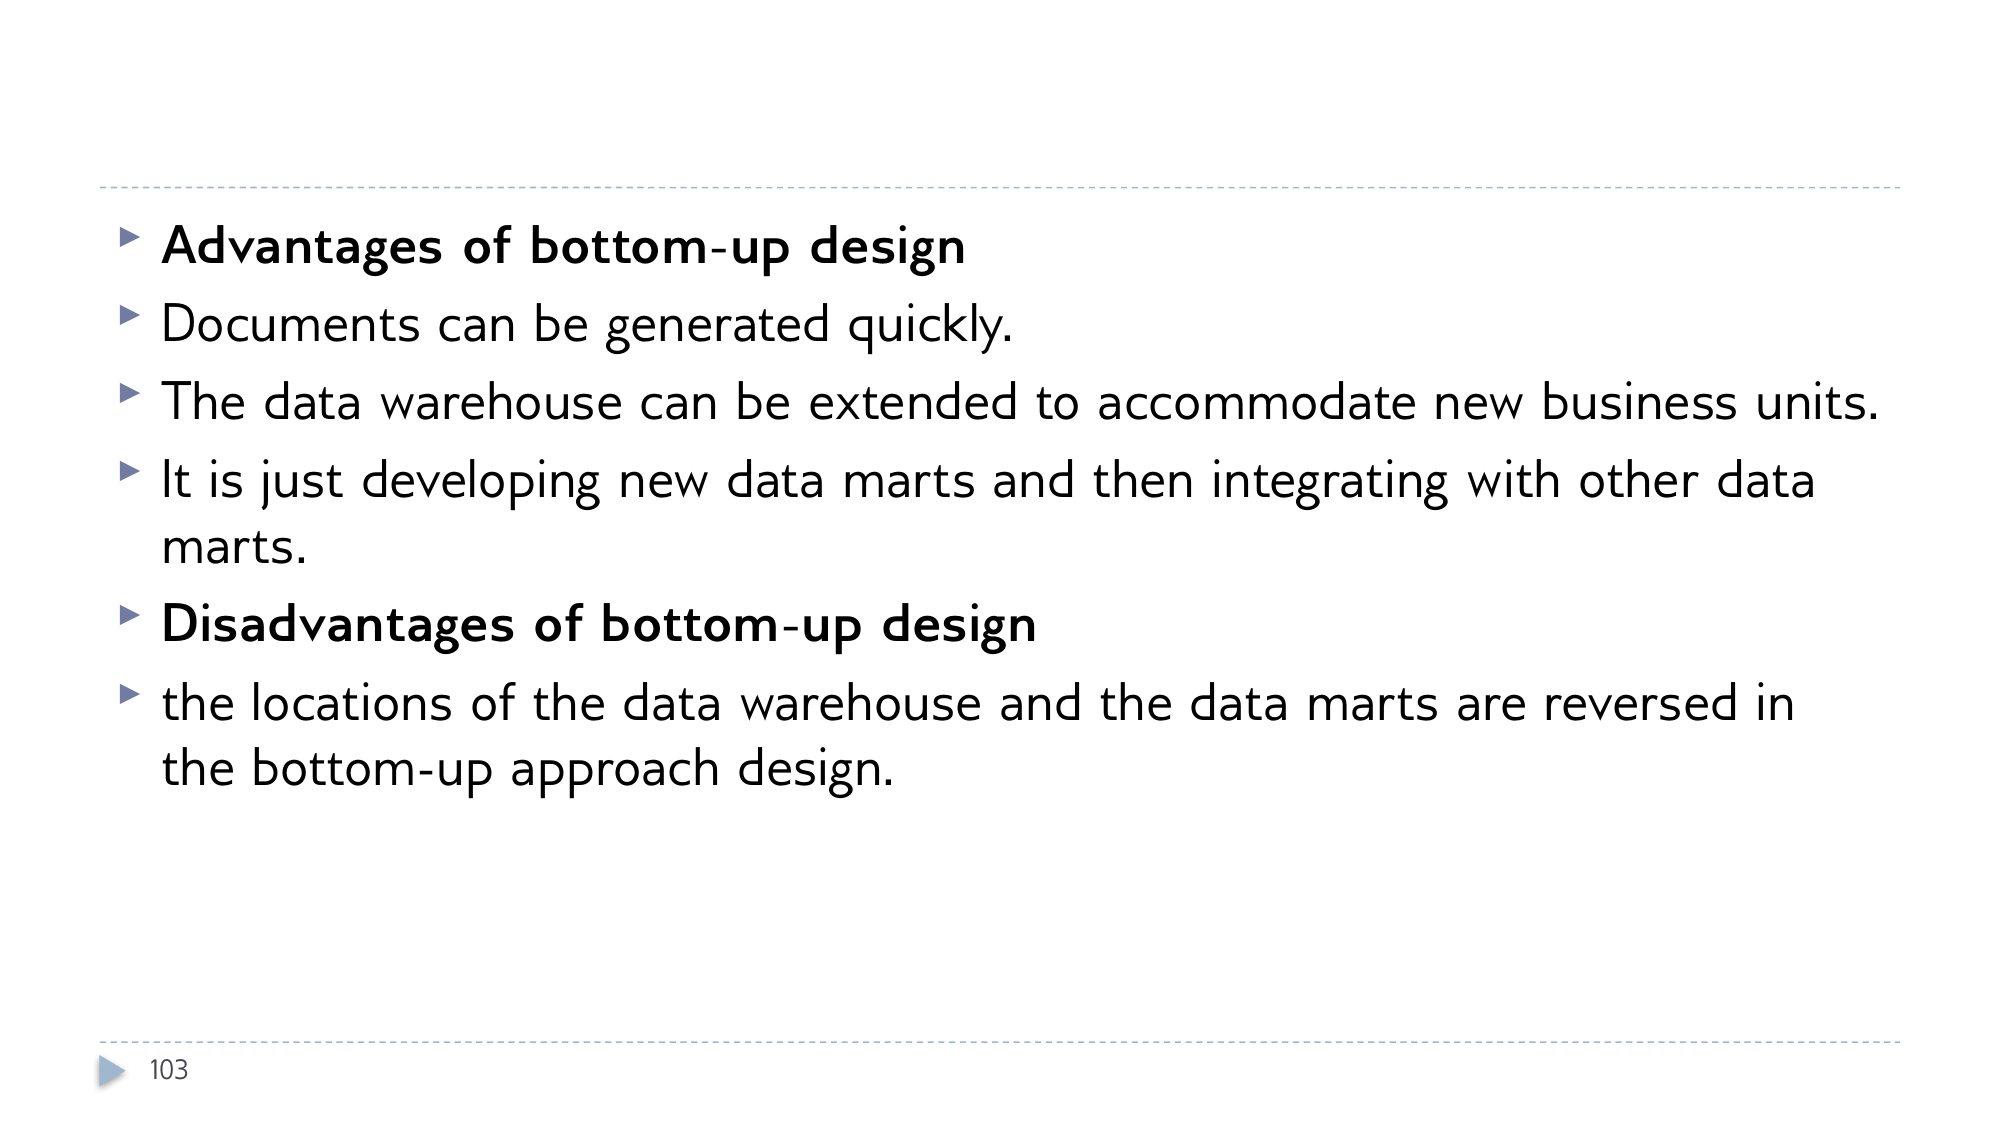

#
Advantages of bottom-up design
Documents can be generated quickly.
The data warehouse can be extended to accommodate new business units.
It is just developing new data marts and then integrating with other data marts.
Disadvantages of bottom-up design
the locations of the data warehouse and the data marts are reversed in the bottom-up approach design.

103